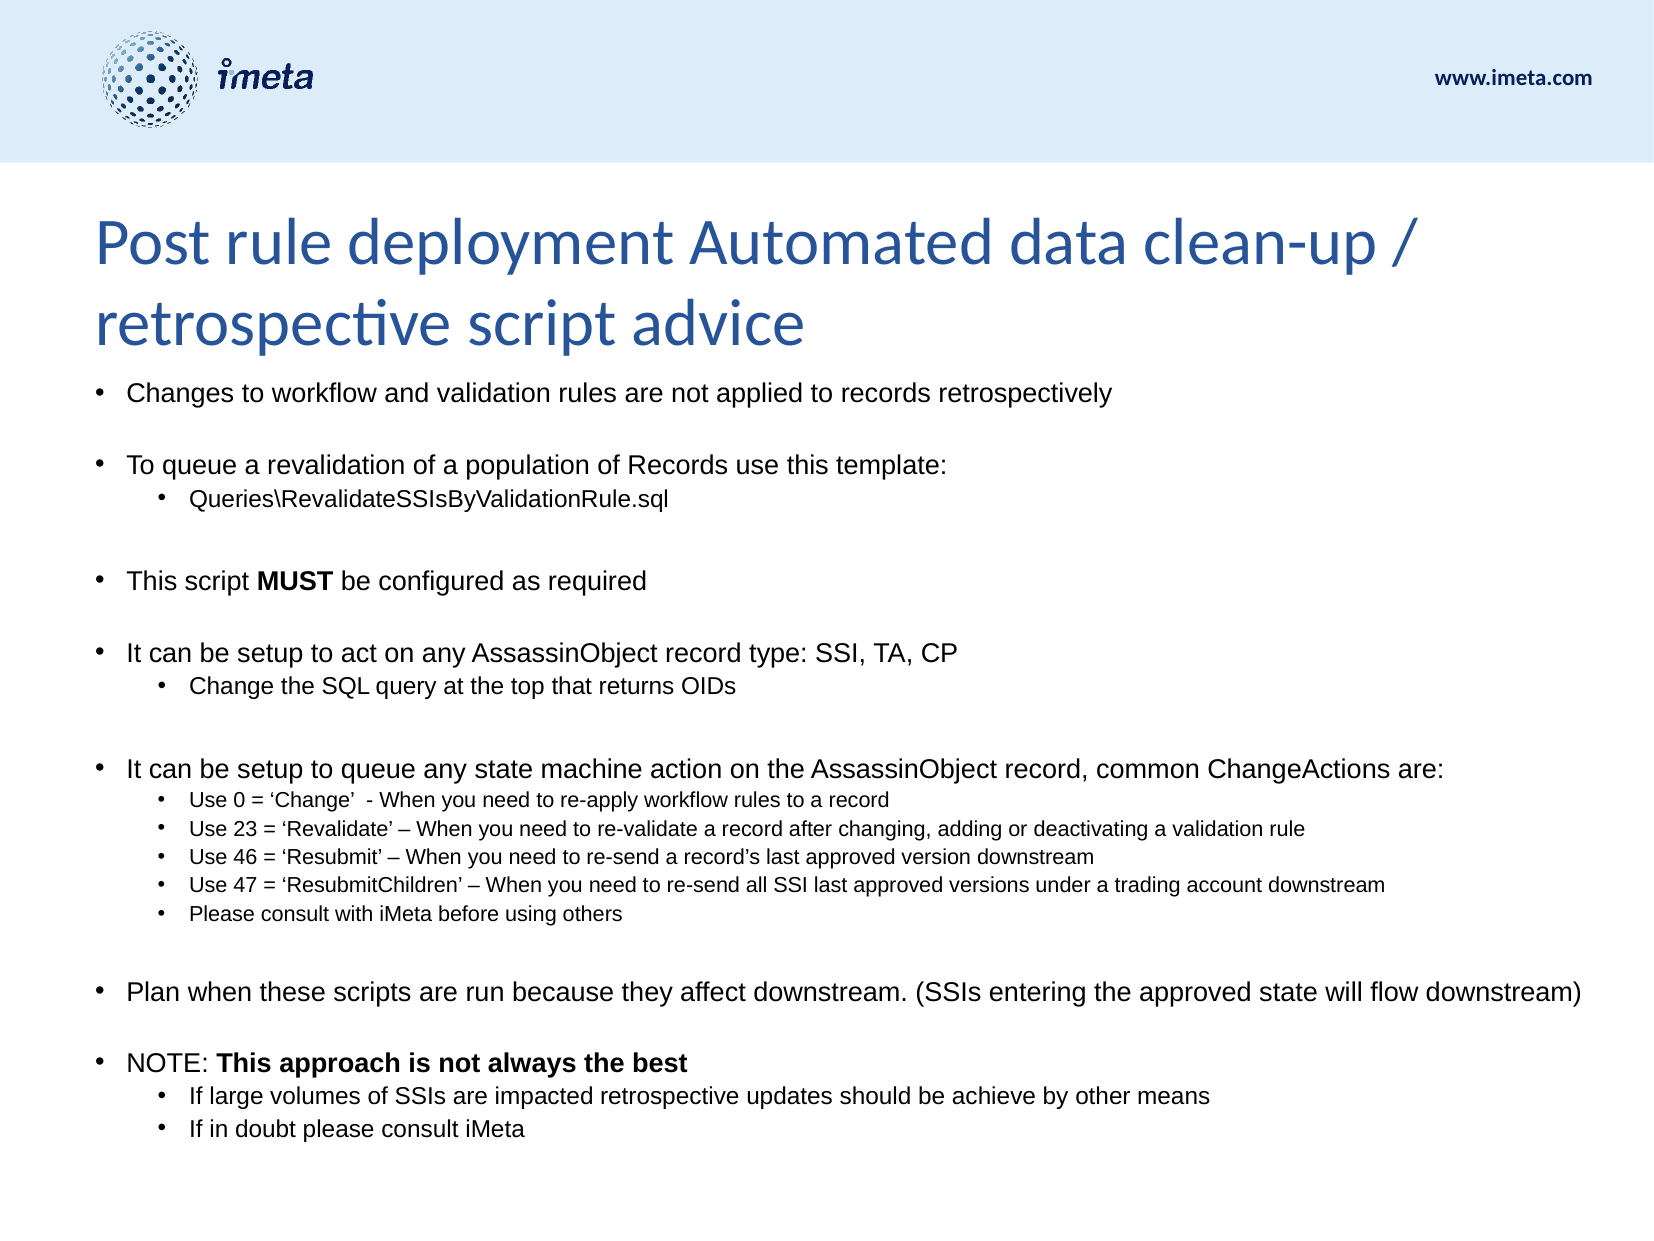

# Post rule deployment Automated data clean-up / retrospective script advice
Changes to workflow and validation rules are not applied to records retrospectively

To queue a revalidation of a population of Records use this template:
Queries\RevalidateSSIsByValidationRule.sql

This script MUST be configured as required

It can be setup to act on any AssassinObject record type: SSI, TA, CP
Change the SQL query at the top that returns OIDs

It can be setup to queue any state machine action on the AssassinObject record, common ChangeActions are:
Use 0 = ‘Change’  - When you need to re-apply workflow rules to a record
Use 23 = ‘Revalidate’ – When you need to re-validate a record after changing, adding or deactivating a validation rule
Use 46 = ‘Resubmit’ – When you need to re-send a record’s last approved version downstream
Use 47 = ‘ResubmitChildren’ – When you need to re-send all SSI last approved versions under a trading account downstream
Please consult with iMeta before using others

Plan when these scripts are run because they affect downstream. (SSIs entering the approved state will flow downstream)

NOTE: This approach is not always the best
If large volumes of SSIs are impacted retrospective updates should be achieve by other means
If in doubt please consult iMeta